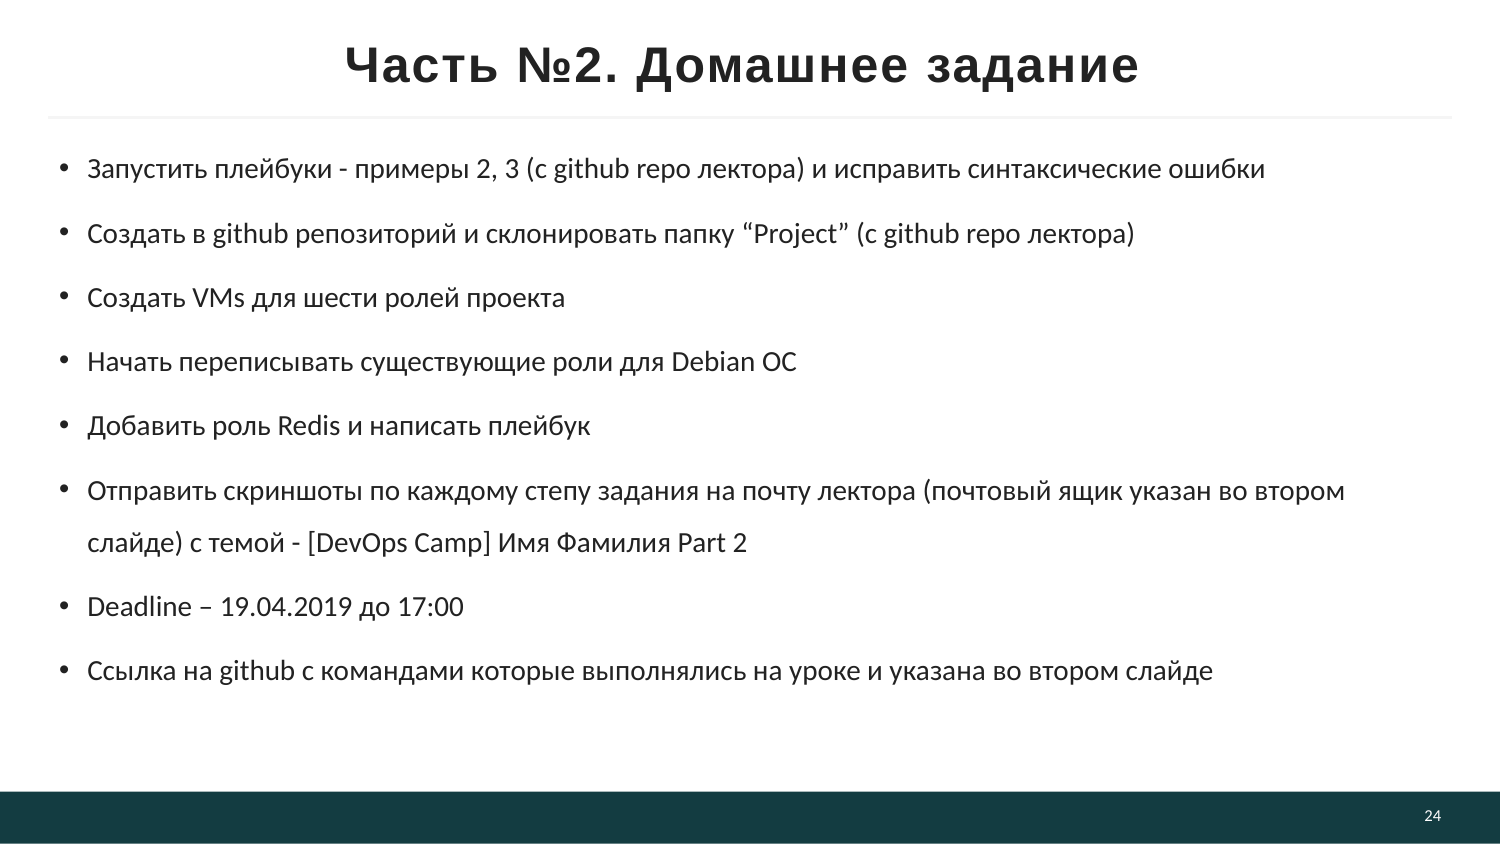

# Часть №2. Домашнее задание
Запустить плейбуки - примеры 2, 3 (c github repo лектора) и исправить синтаксические ошибки
Создать в github репозиторий и склонировать папку “Project” (c github repo лектора)
Создать VMs для шести ролей проекта
Начать переписывать существующие роли для Debian ОС
Добавить роль Redis и написать плейбук
Отправить скриншоты по каждому степу задания на почту лектора (почтовый ящик указан во втором слайде) с темой - [DevOps Camp] Имя Фамилия Part 2
Deadline – 19.04.2019 до 17:00
Ссылка на github с командами которые выполнялись на уроке и указана во втором слайде
24